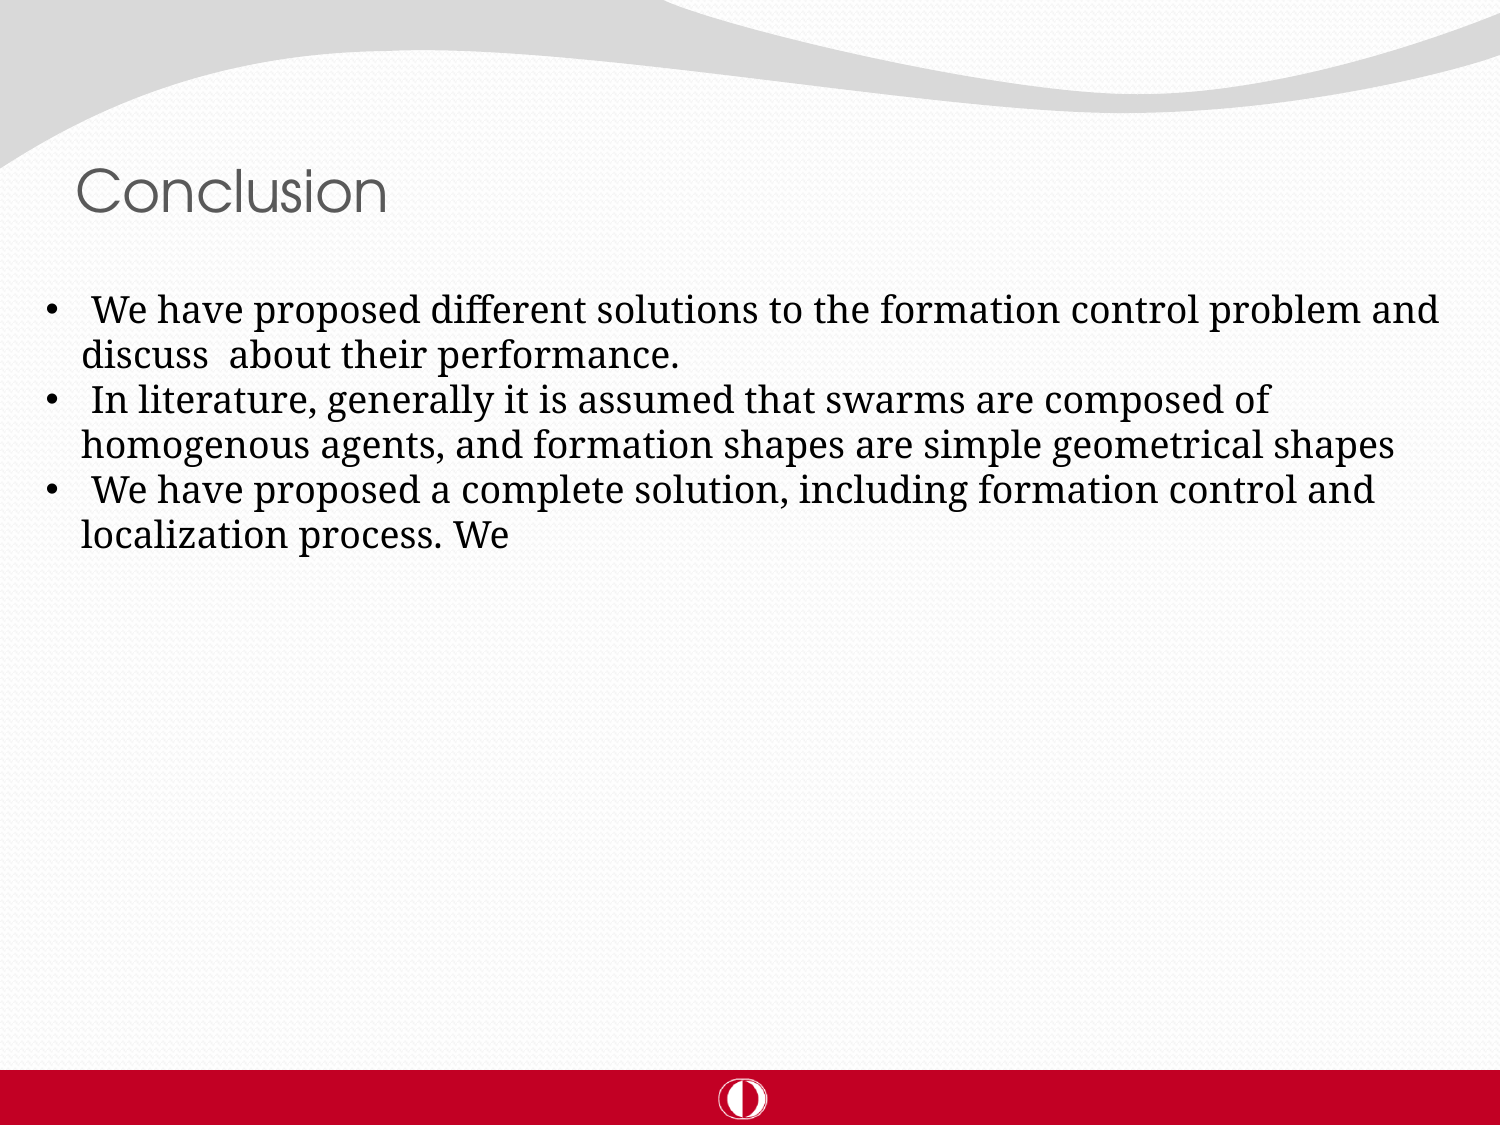

# Conclusion
 We have proposed different solutions to the formation control problem and discuss  about their performance.
 In literature, generally it is assumed that swarms are composed of homogenous agents, and formation shapes are simple geometrical shapes
 We have proposed a complete solution, including formation control and localization process. We